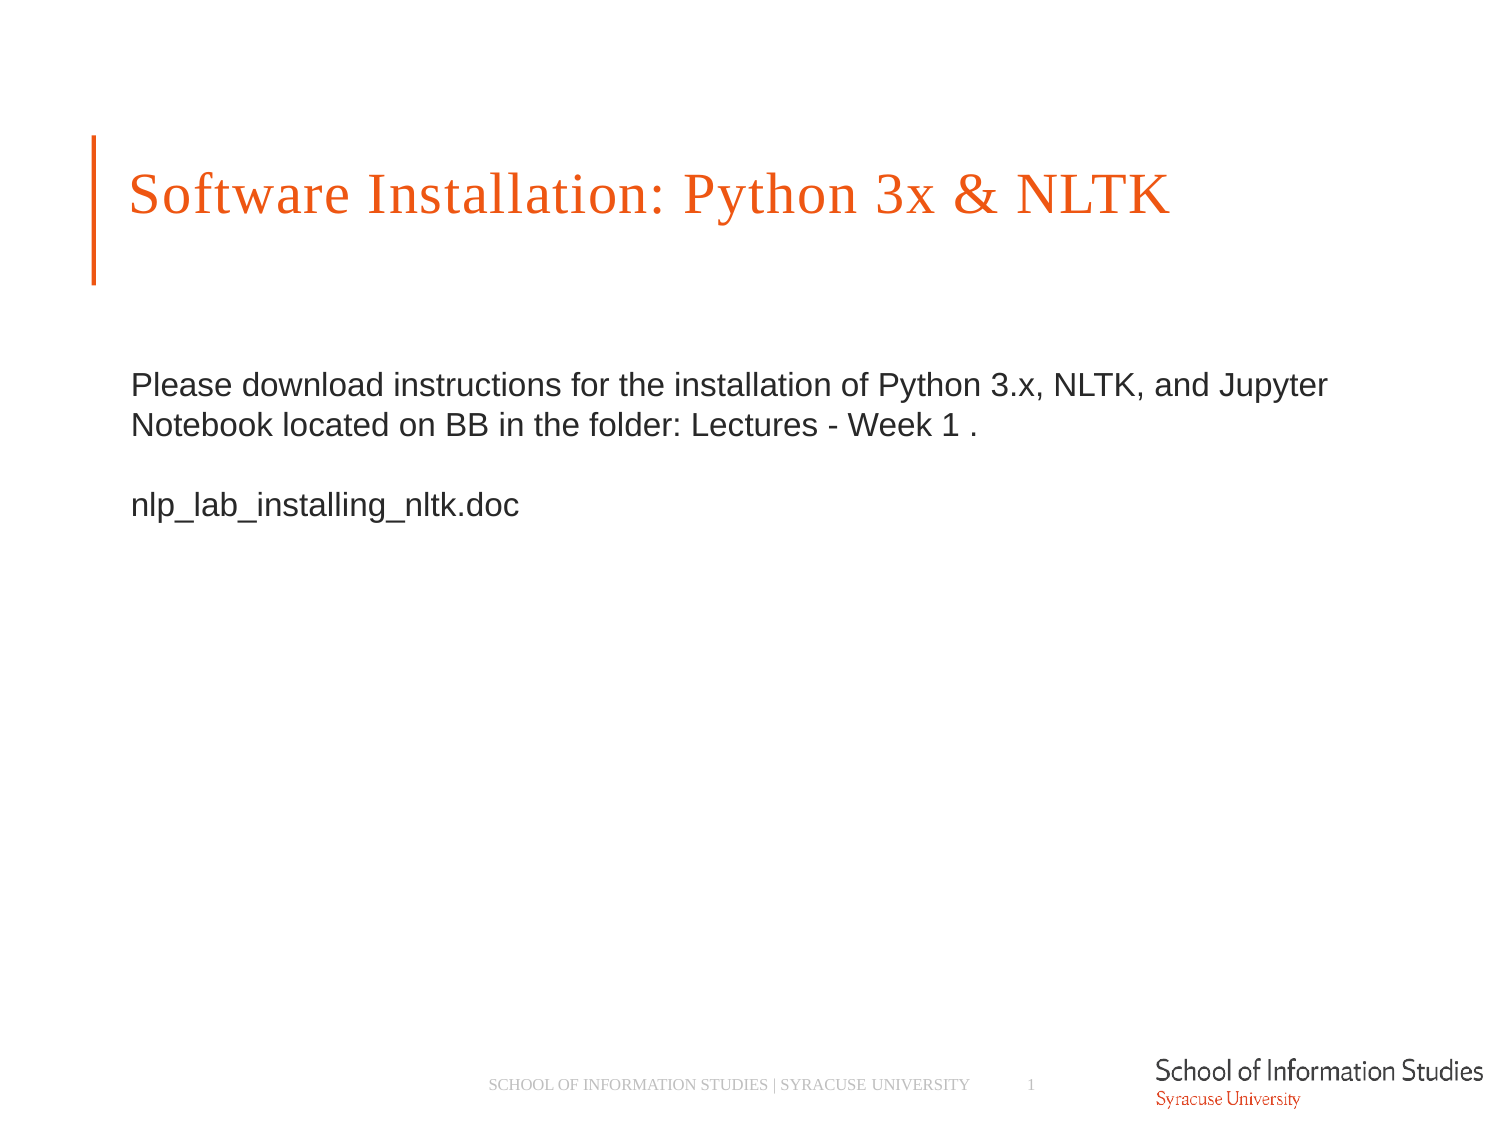

Software Installation: Python 3x & NLTK
Please download instructions for the installation of Python 3.x, NLTK, and Jupyter Notebook located on BB in the folder: Lectures - Week 1 .

nlp_lab_installing_nltk.doc
SCHOOL OF INFORMATION STUDIES | SYRACUSE UNIVERSITY
1